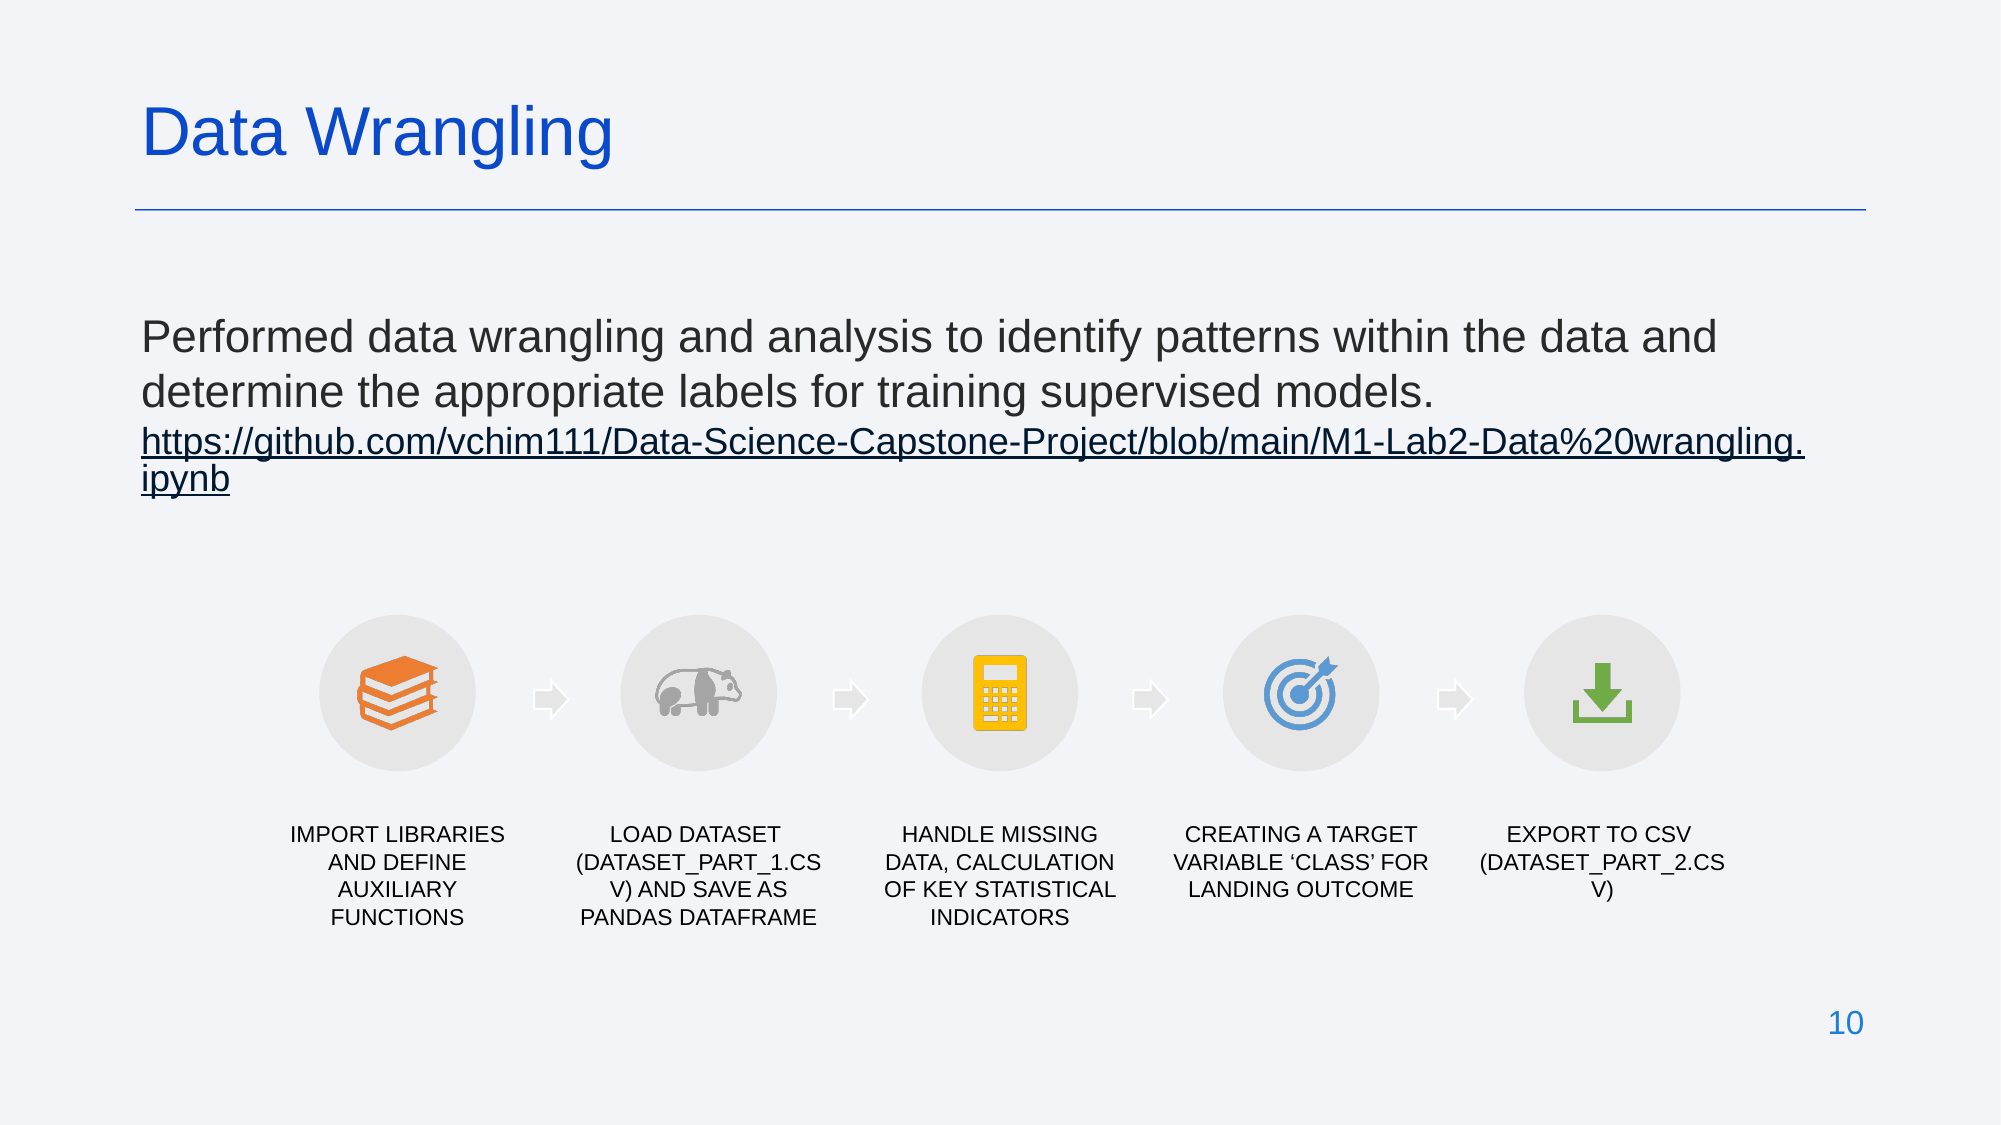

Data Wrangling
Performed data wrangling and analysis to identify patterns within the data and determine the appropriate labels for training supervised models.
https://github.com/vchim111/Data-Science-Capstone-Project/blob/main/M1-Lab2-Data%20wrangling.ipynb

Import Libraries and Define Auxiliary Functions
Load dataset  (dataset_part_1.csv) and save as Pandas DataFrame
Handle Missing Data, Calculation of key statistical indicators
Creating a Target Variable ‘Class’ for Landing Outcome
Export to CSV  (dataset_part_2.csv)

10